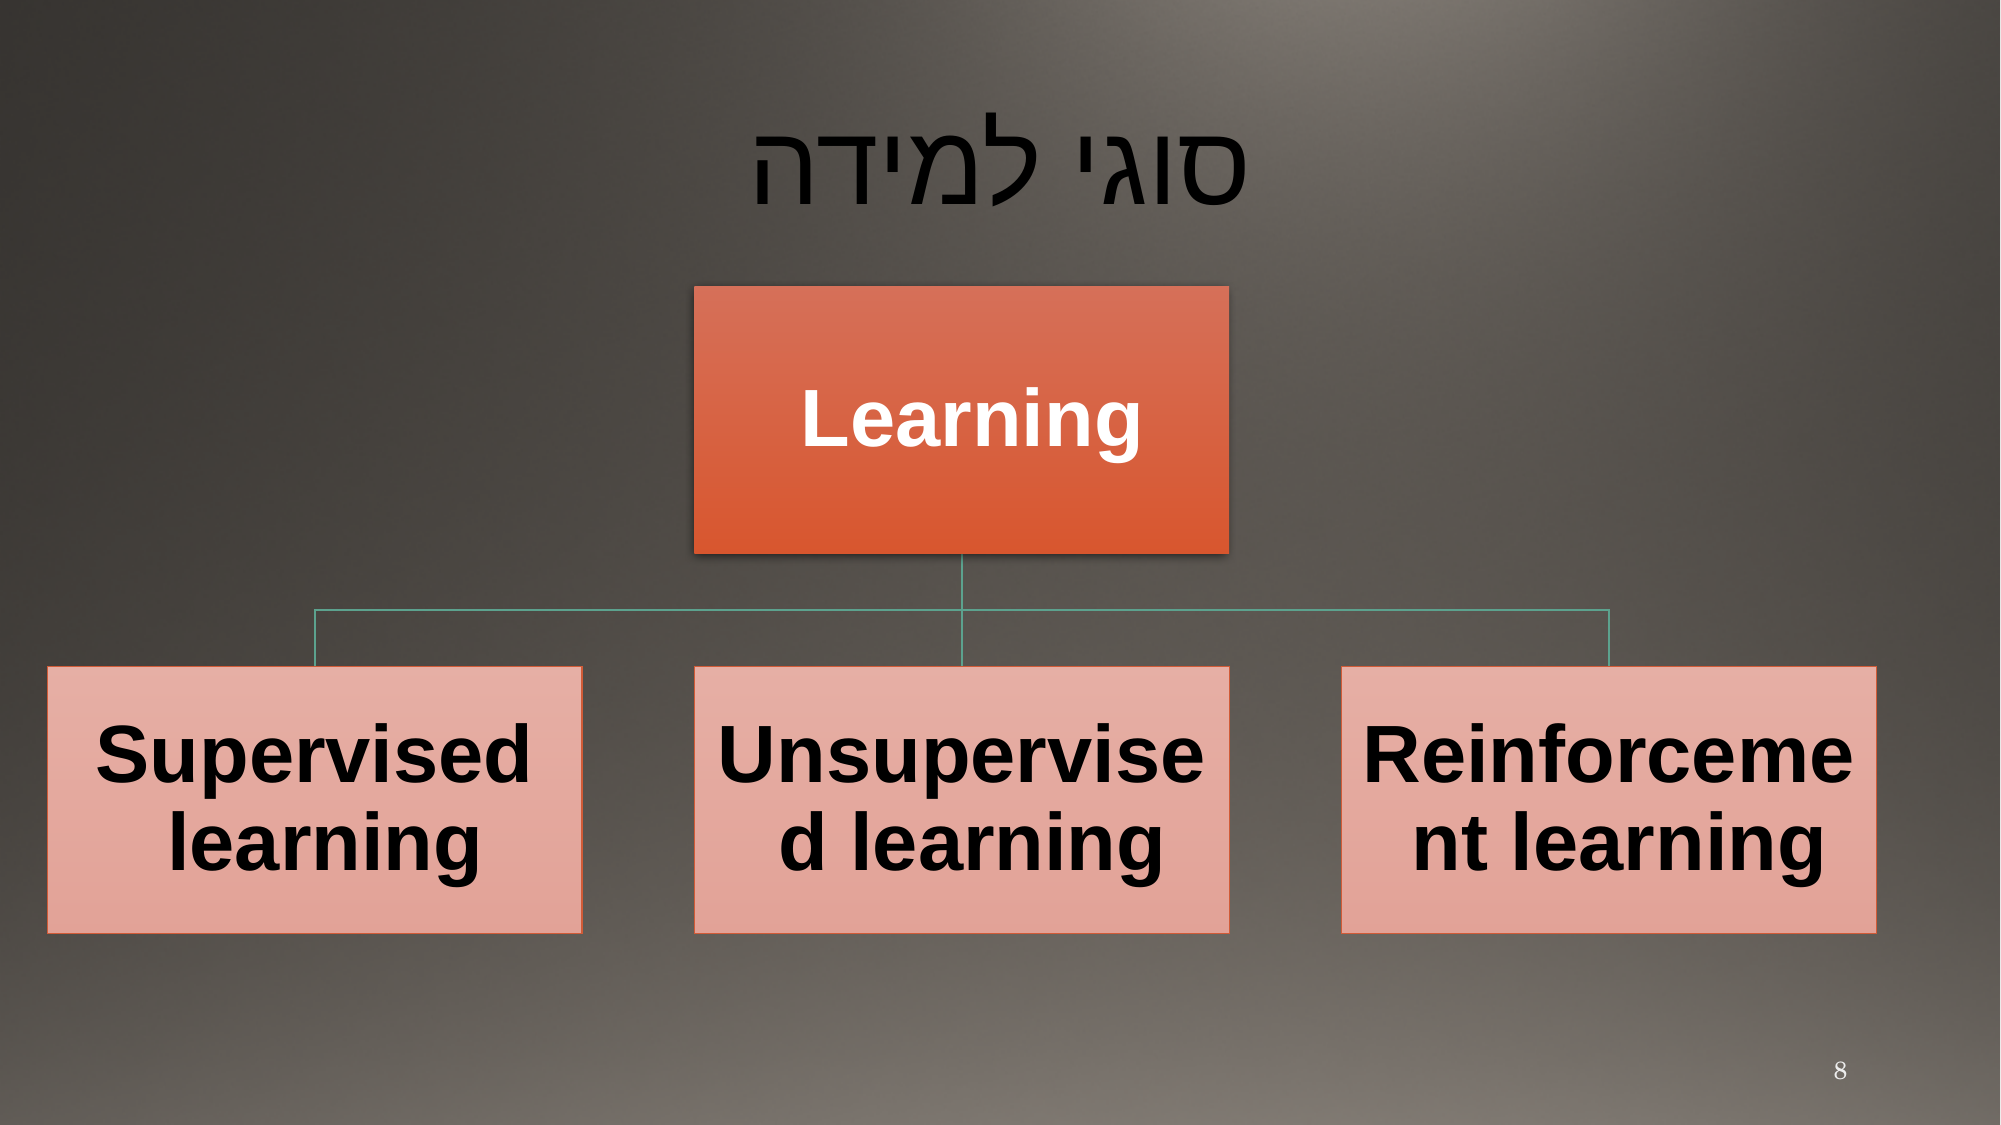

8
# סוגי למידה
Learning
Supervised learning
Unsupervised learning
Reinforcement learning